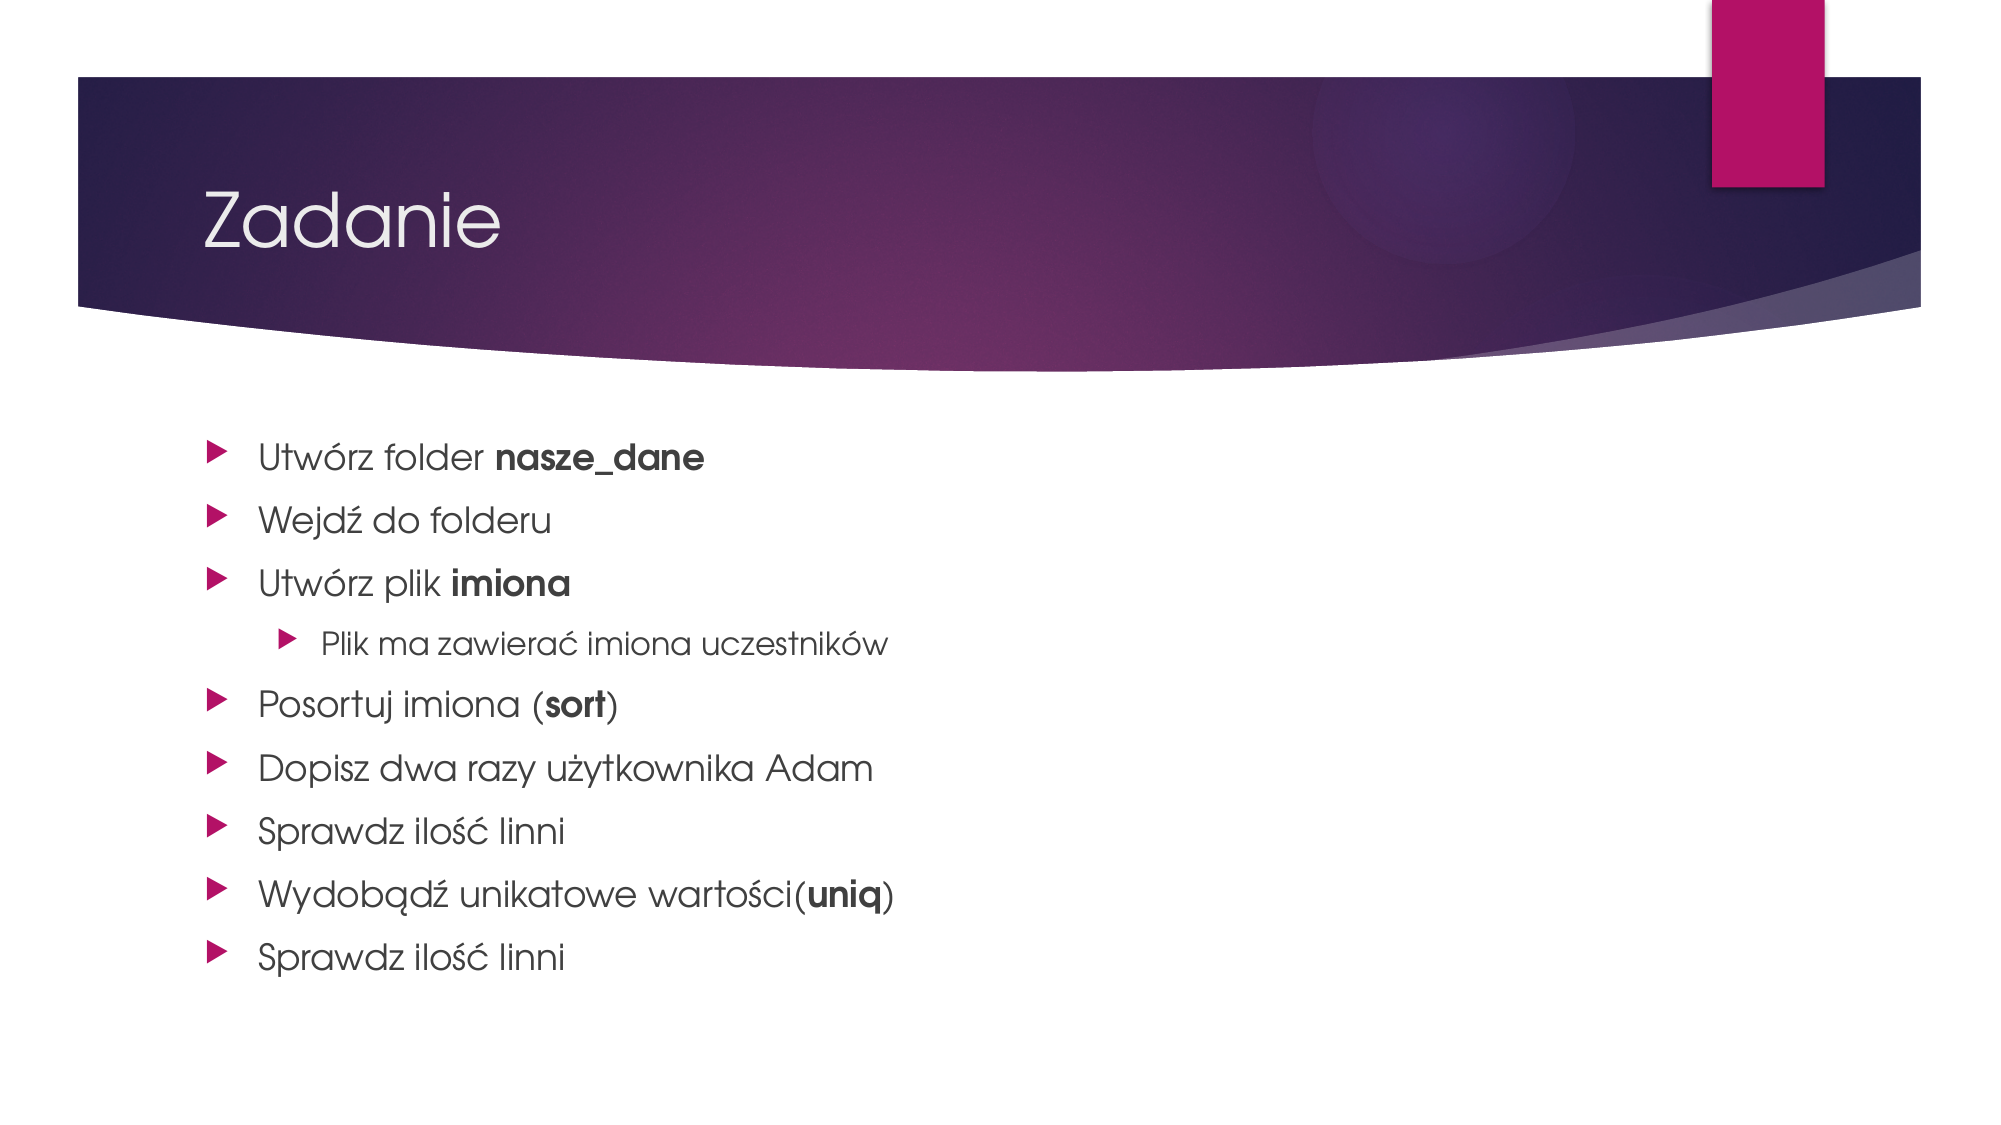

# Zadanie
Utwórz folder nasze_dane
Wejdź do folderu
Utwórz plik imiona
Plik ma zawierać imiona uczestników
Posortuj imiona (sort)
Dopisz dwa razy użytkownika Adam
Sprawdz ilość linni
Wydobądź unikatowe wartości(uniq)
Sprawdz ilość linni